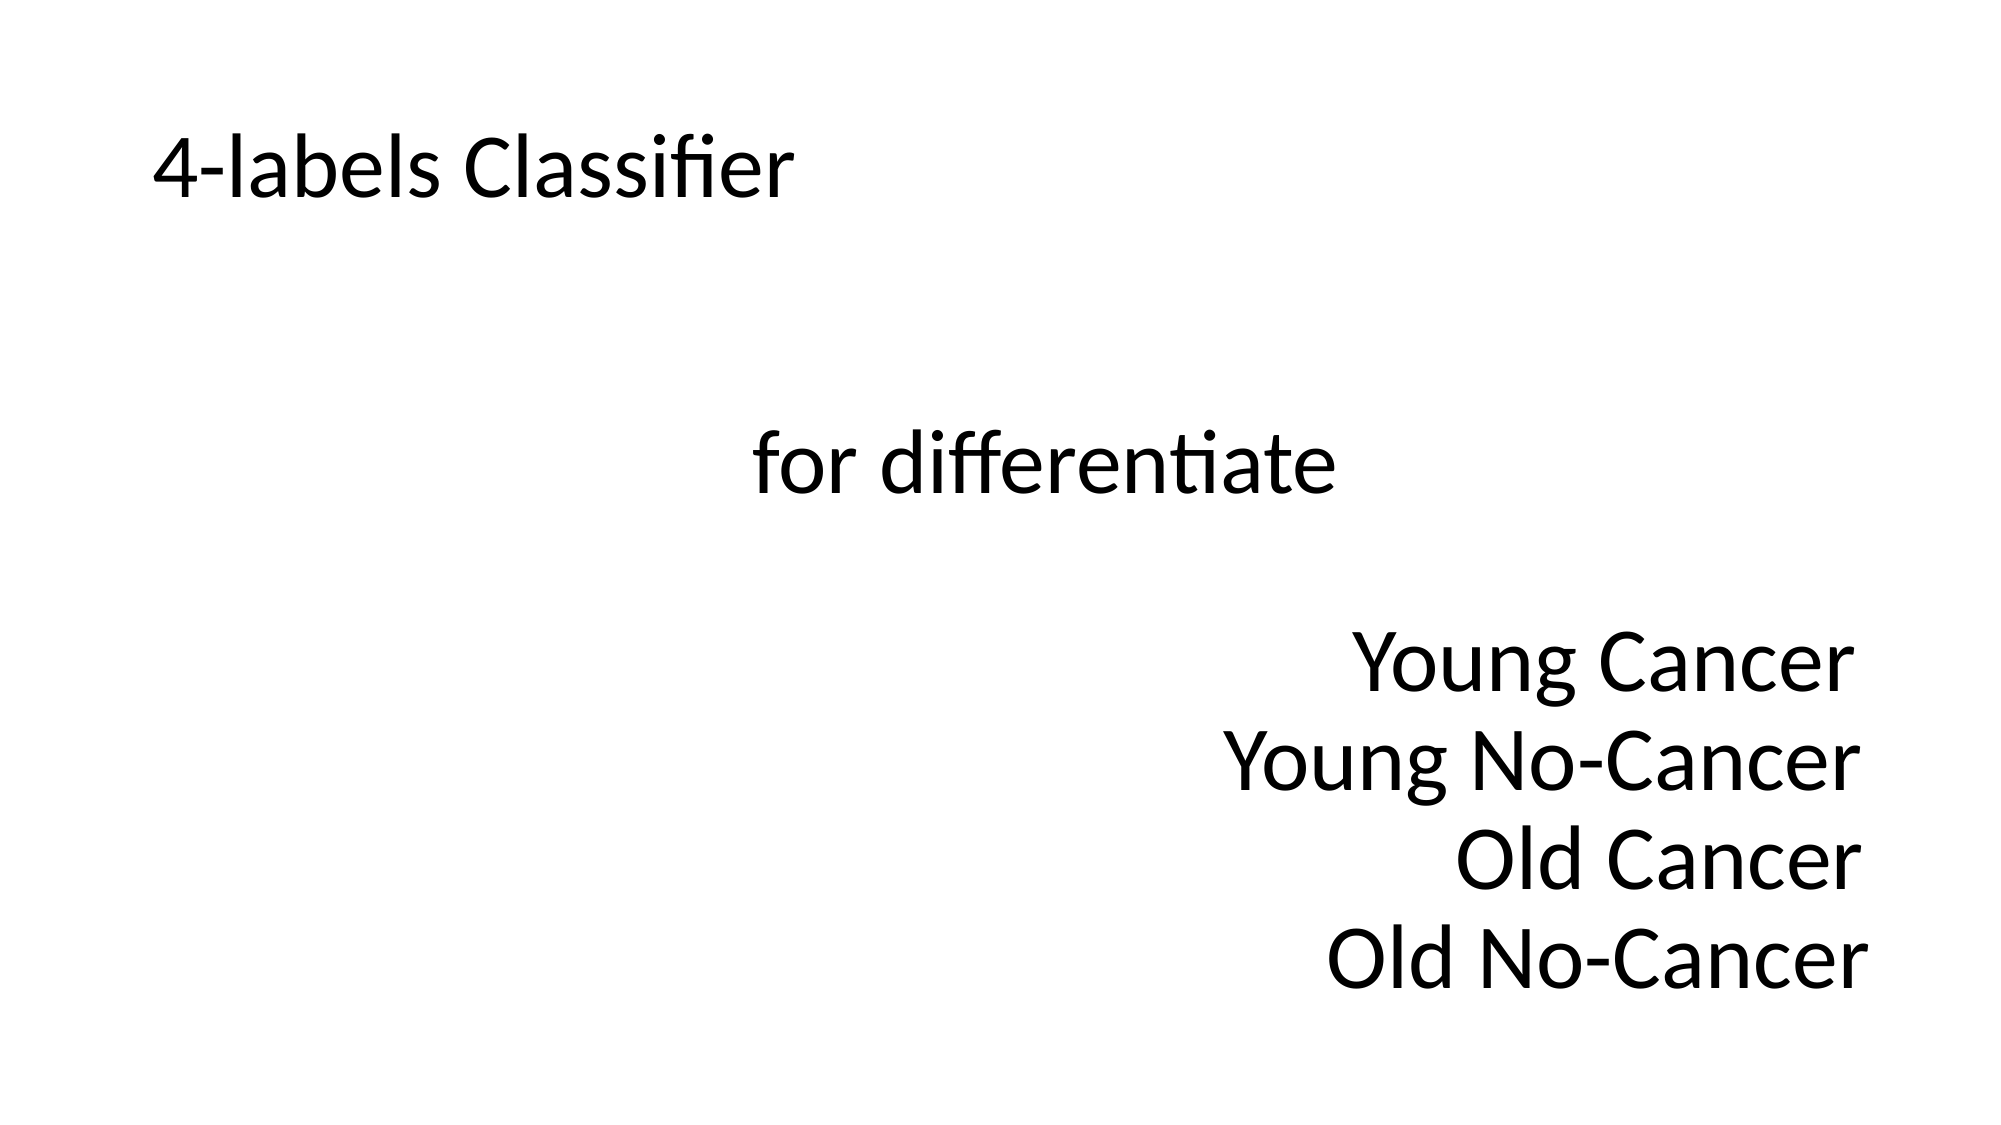

# 4-labels Classifier for differentiate Young Cancer Young No-Cancer Old Cancer Old No-Cancer